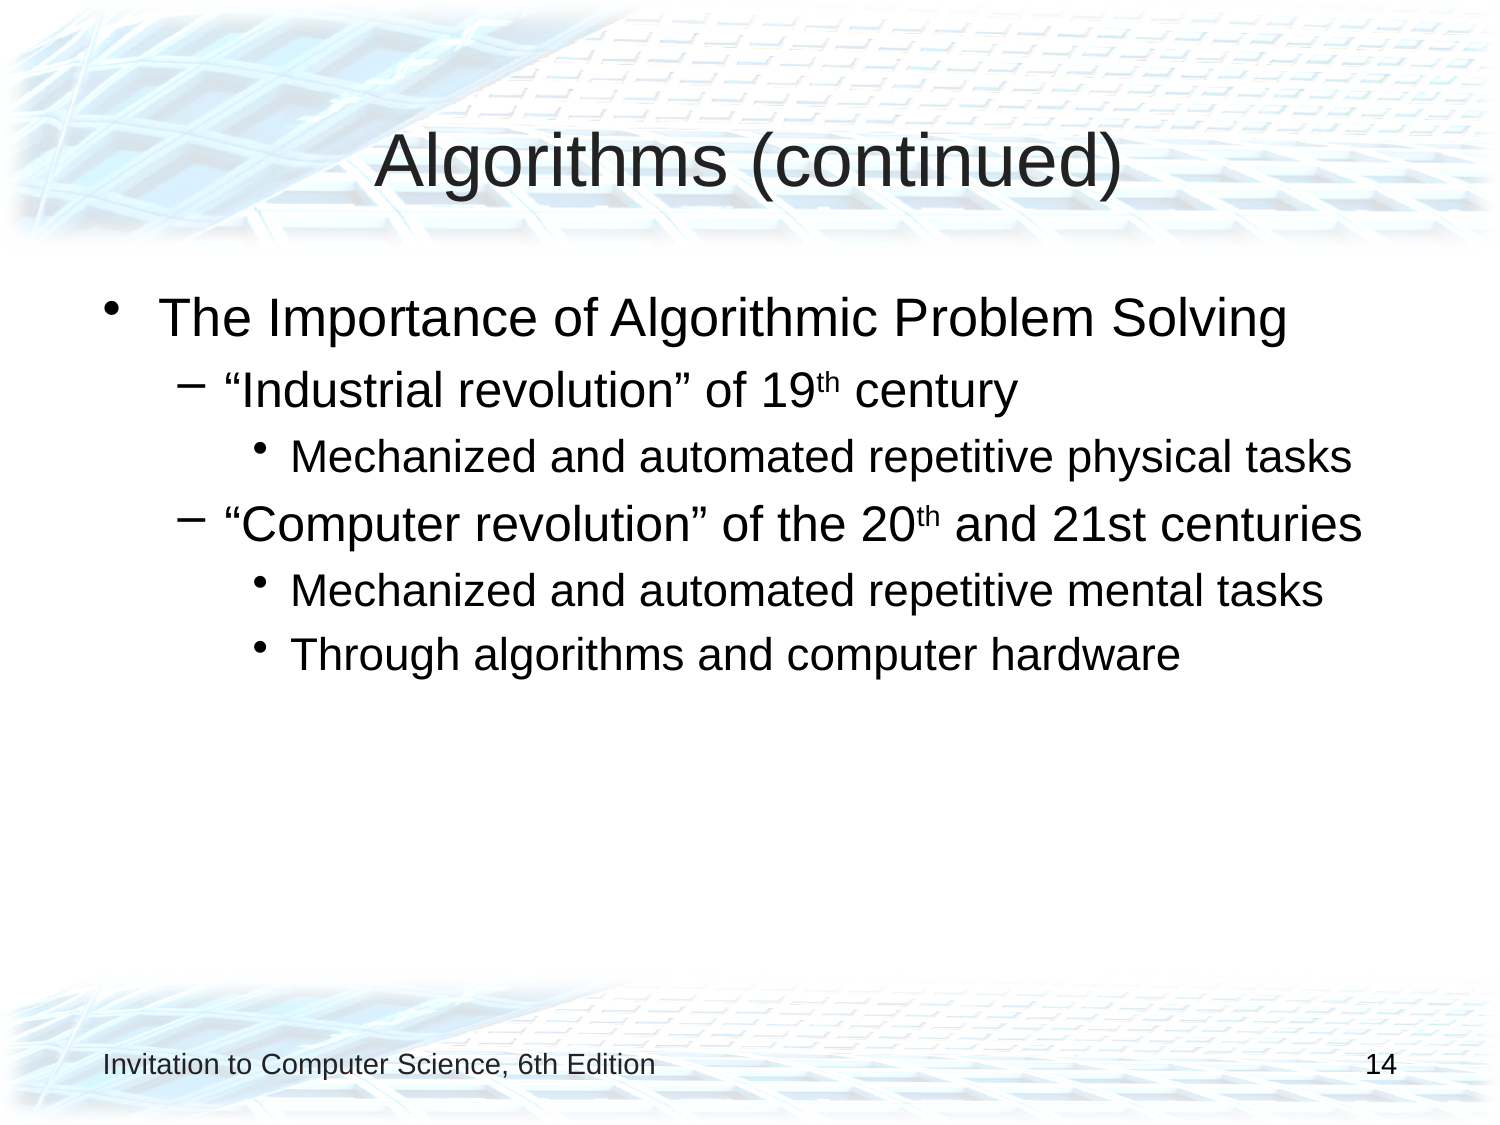

# Algorithms (continued)
The Importance of Algorithmic Problem Solving
“Industrial revolution” of 19th century
Mechanized and automated repetitive physical tasks
“Computer revolution” of the 20th and 21st centuries
Mechanized and automated repetitive mental tasks
Through algorithms and computer hardware

Invitation to Computer Science, 6th Edition
14